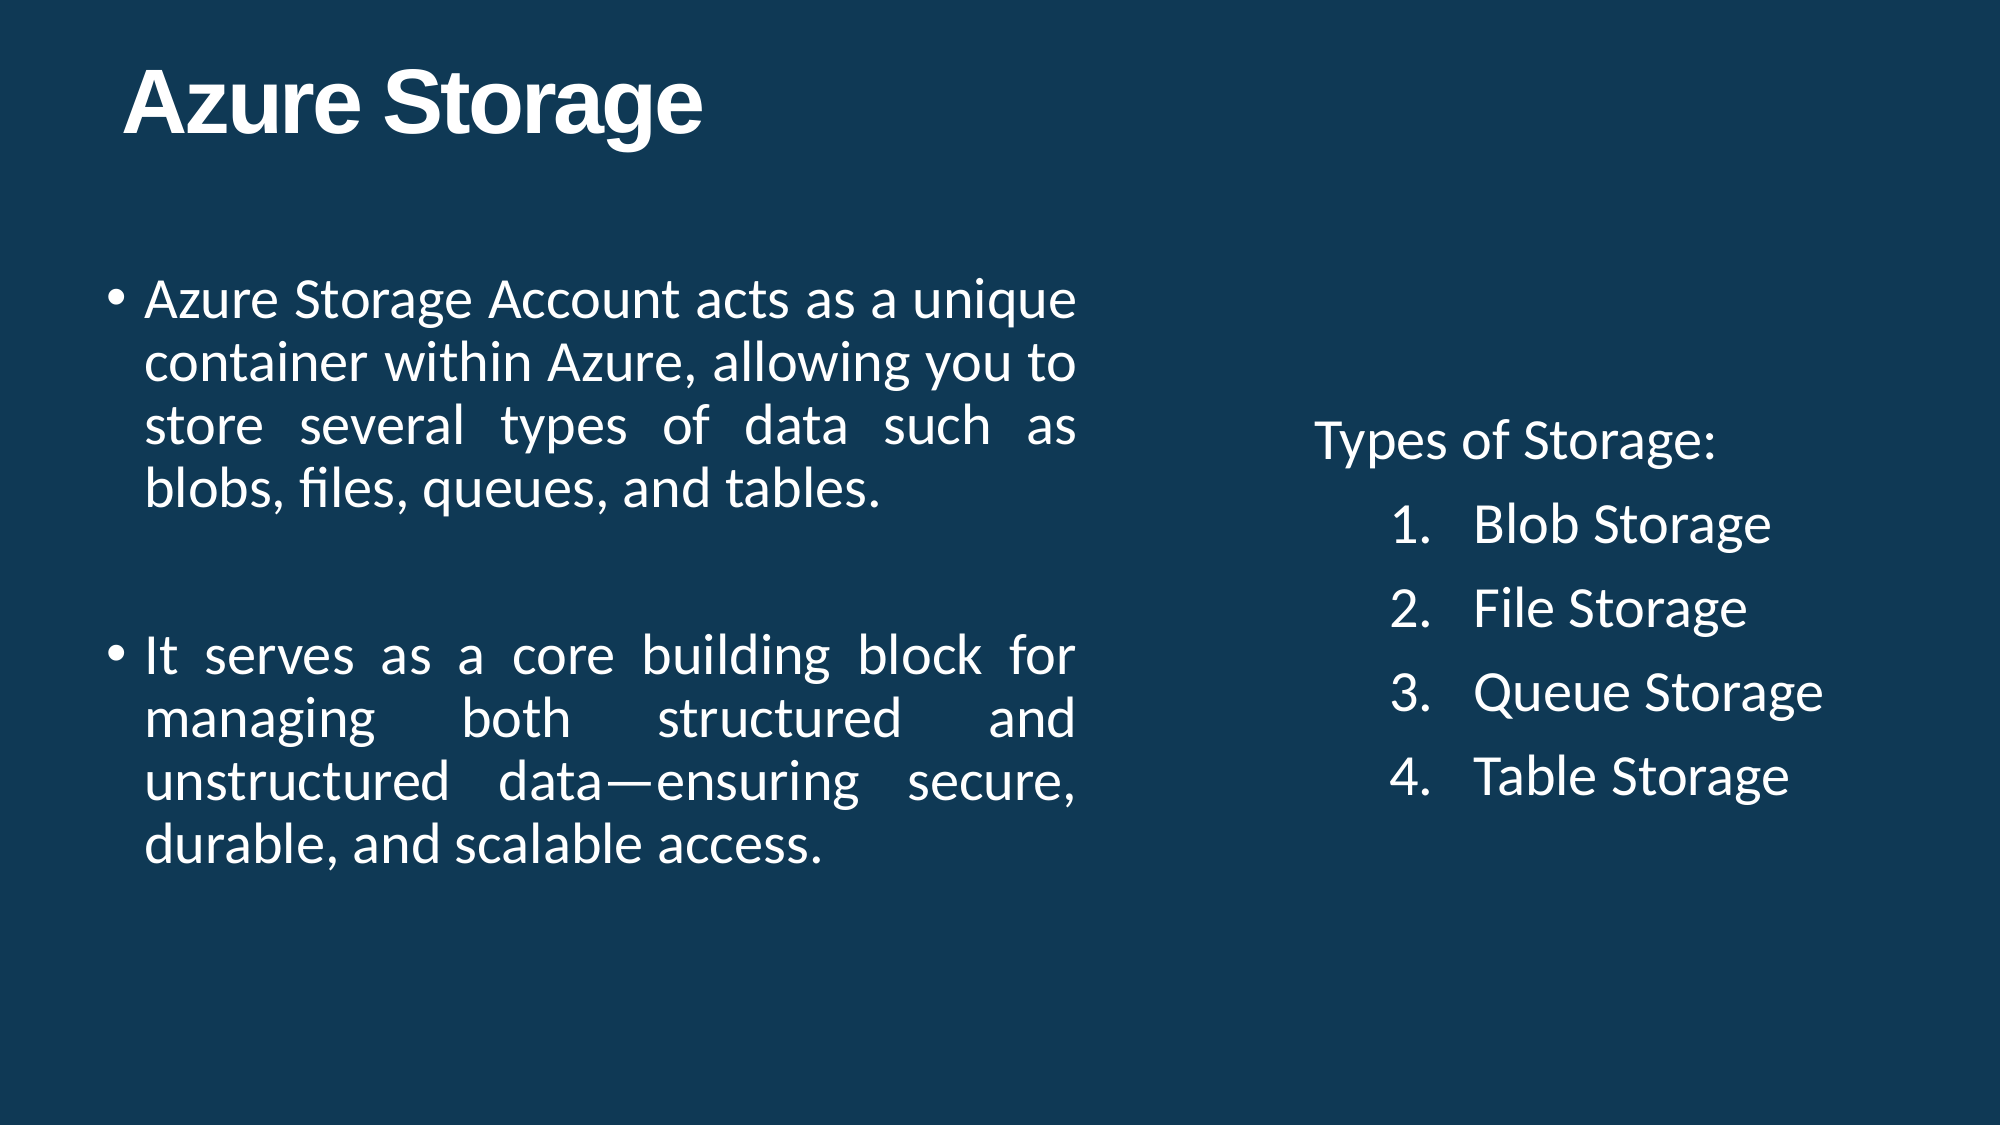

Azure Storage
Azure Storage Account acts as a unique container within Azure, allowing you to store several types of data such as blobs, files, queues, and tables.

It serves as a core building block for managing both structured and unstructured data—ensuring secure, durable, and scalable access.

Types of Storage:
Blob Storage
File Storage
Queue Storage
Table Storage